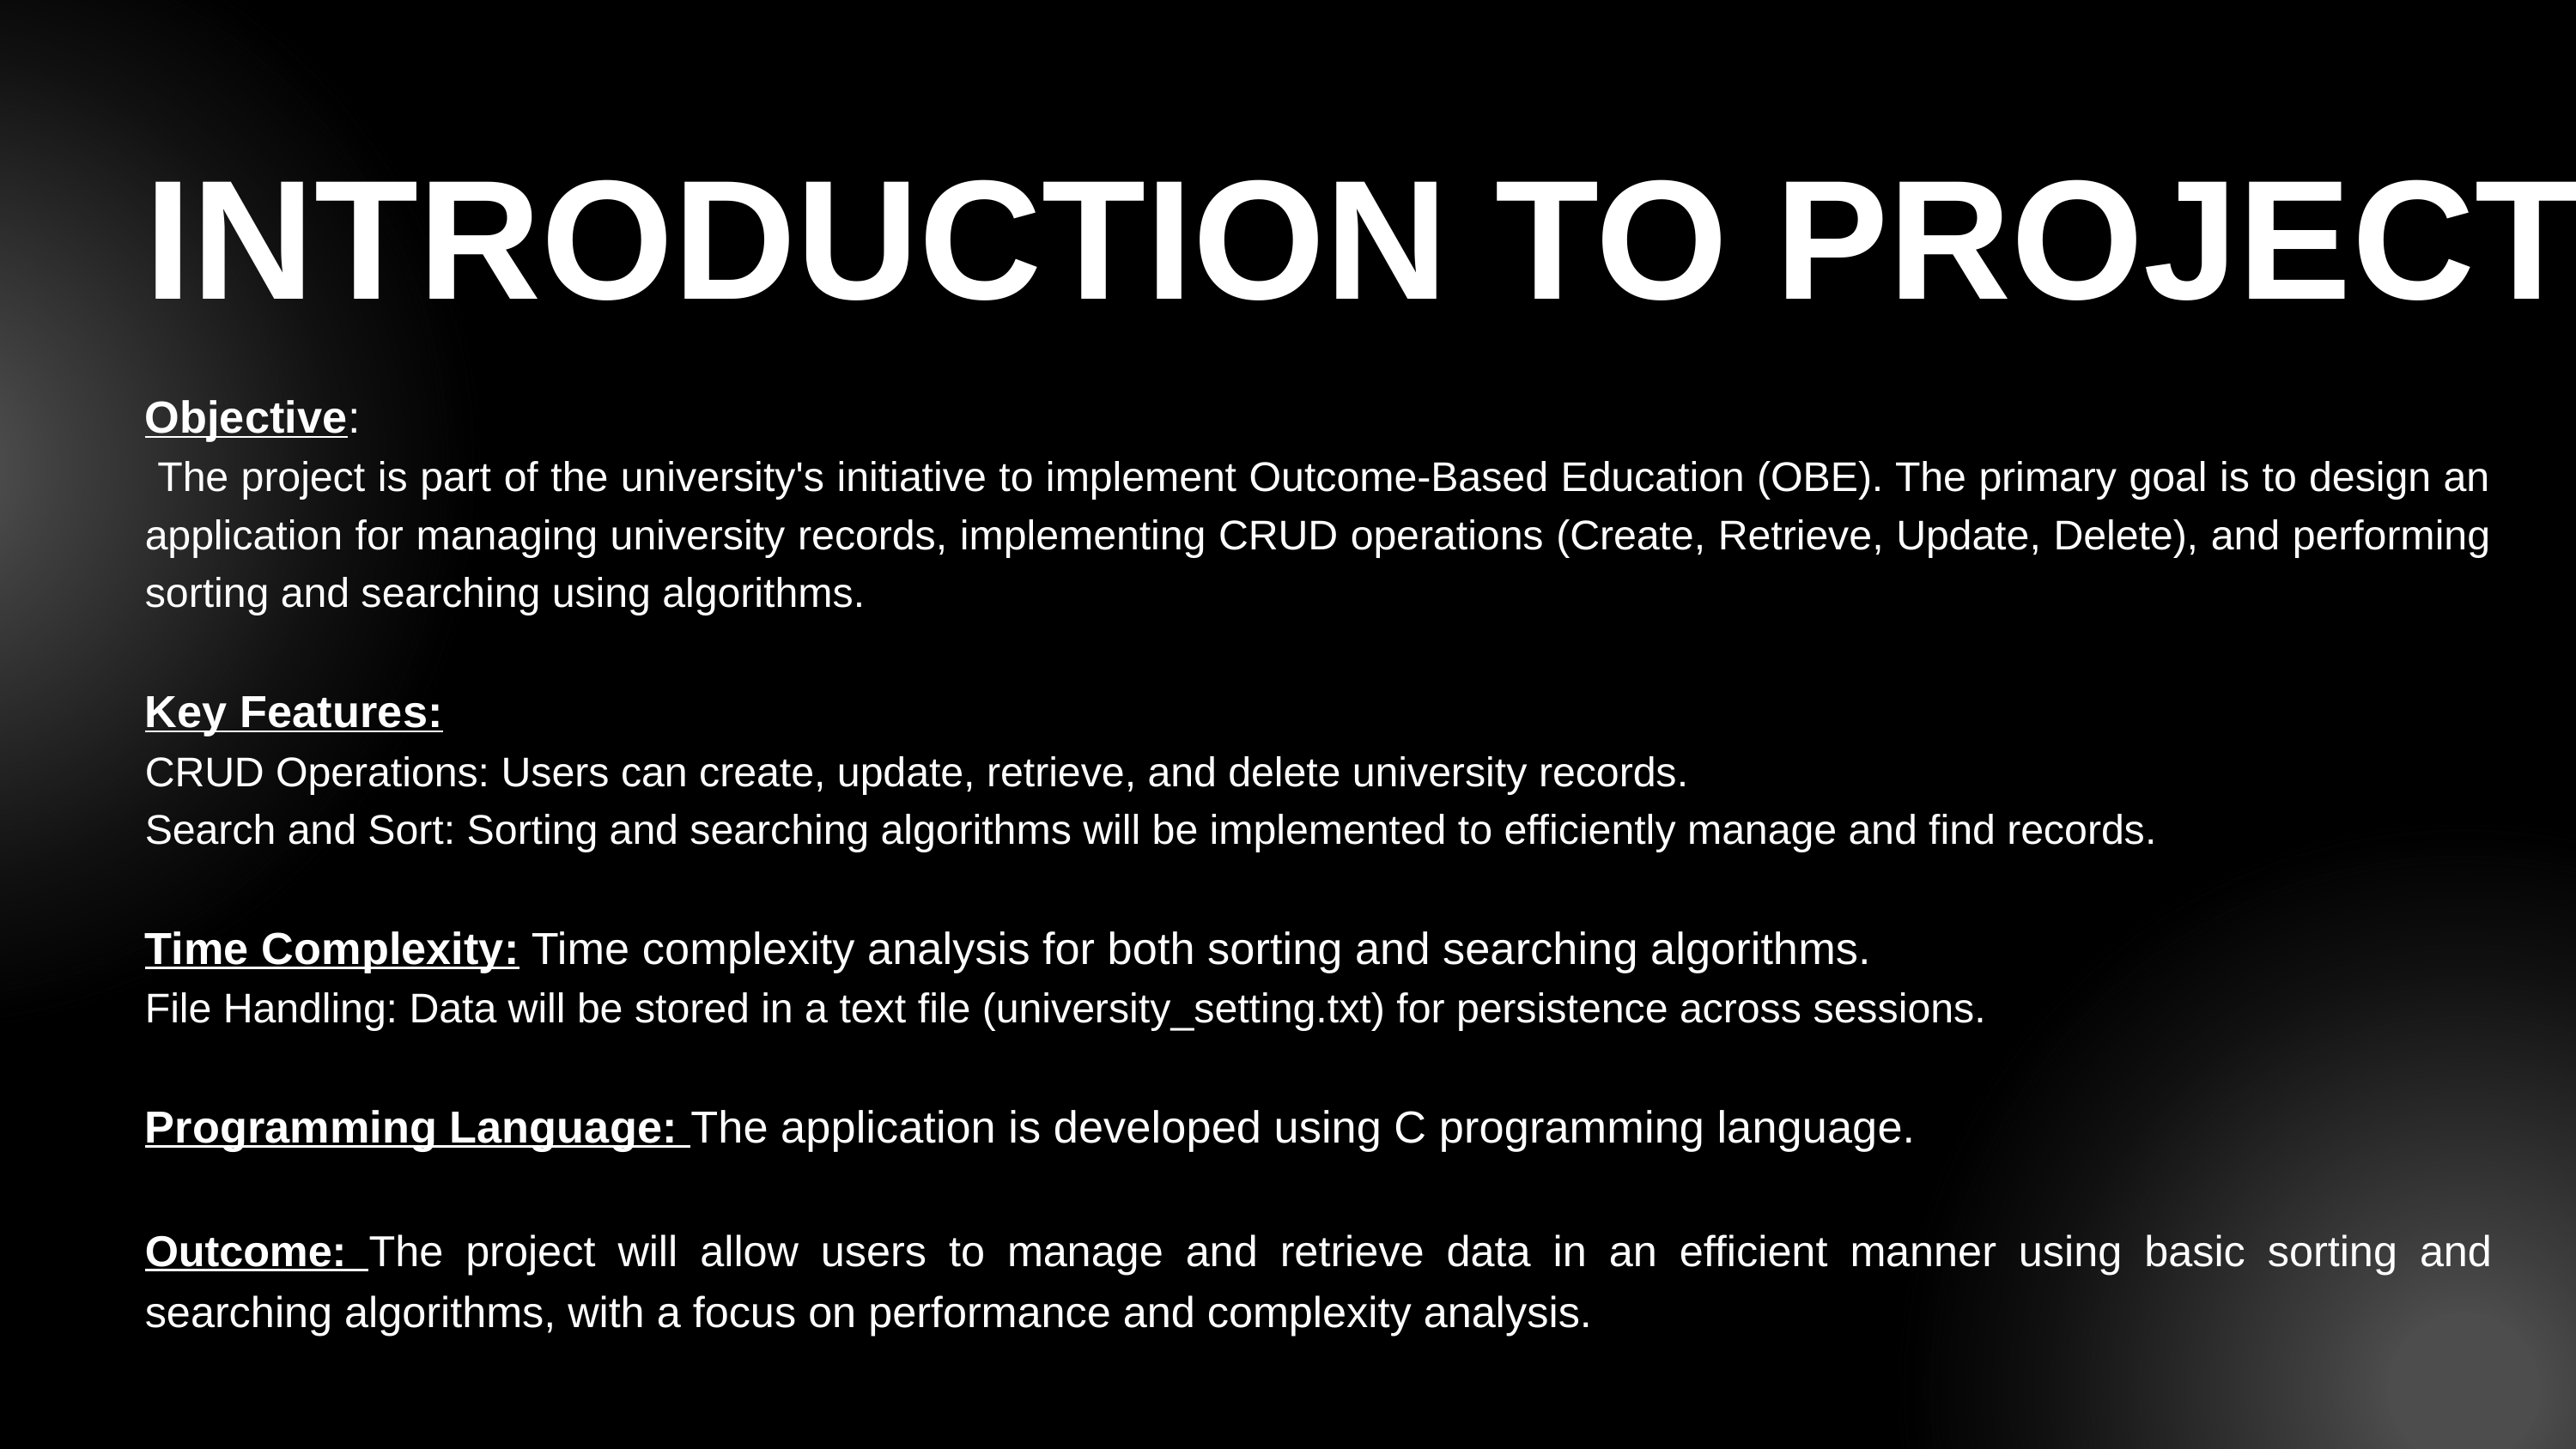

INTRODUCTION TO PROJECT
Objective:
 The project is part of the university's initiative to implement Outcome-Based Education (OBE). The primary goal is to design an application for managing university records, implementing CRUD operations (Create, Retrieve, Update, Delete), and performing sorting and searching using algorithms.

Key Features:
CRUD Operations: Users can create, update, retrieve, and delete university records.
Search and Sort: Sorting and searching algorithms will be implemented to efficiently manage and find records.

Time Complexity: Time complexity analysis for both sorting and searching algorithms.
File Handling: Data will be stored in a text file (university_setting.txt) for persistence across sessions.

Programming Language: The application is developed using C programming language.

Outcome: The project will allow users to manage and retrieve data in an efficient manner using basic sorting and searching algorithms, with a focus on performance and complexity analysis.